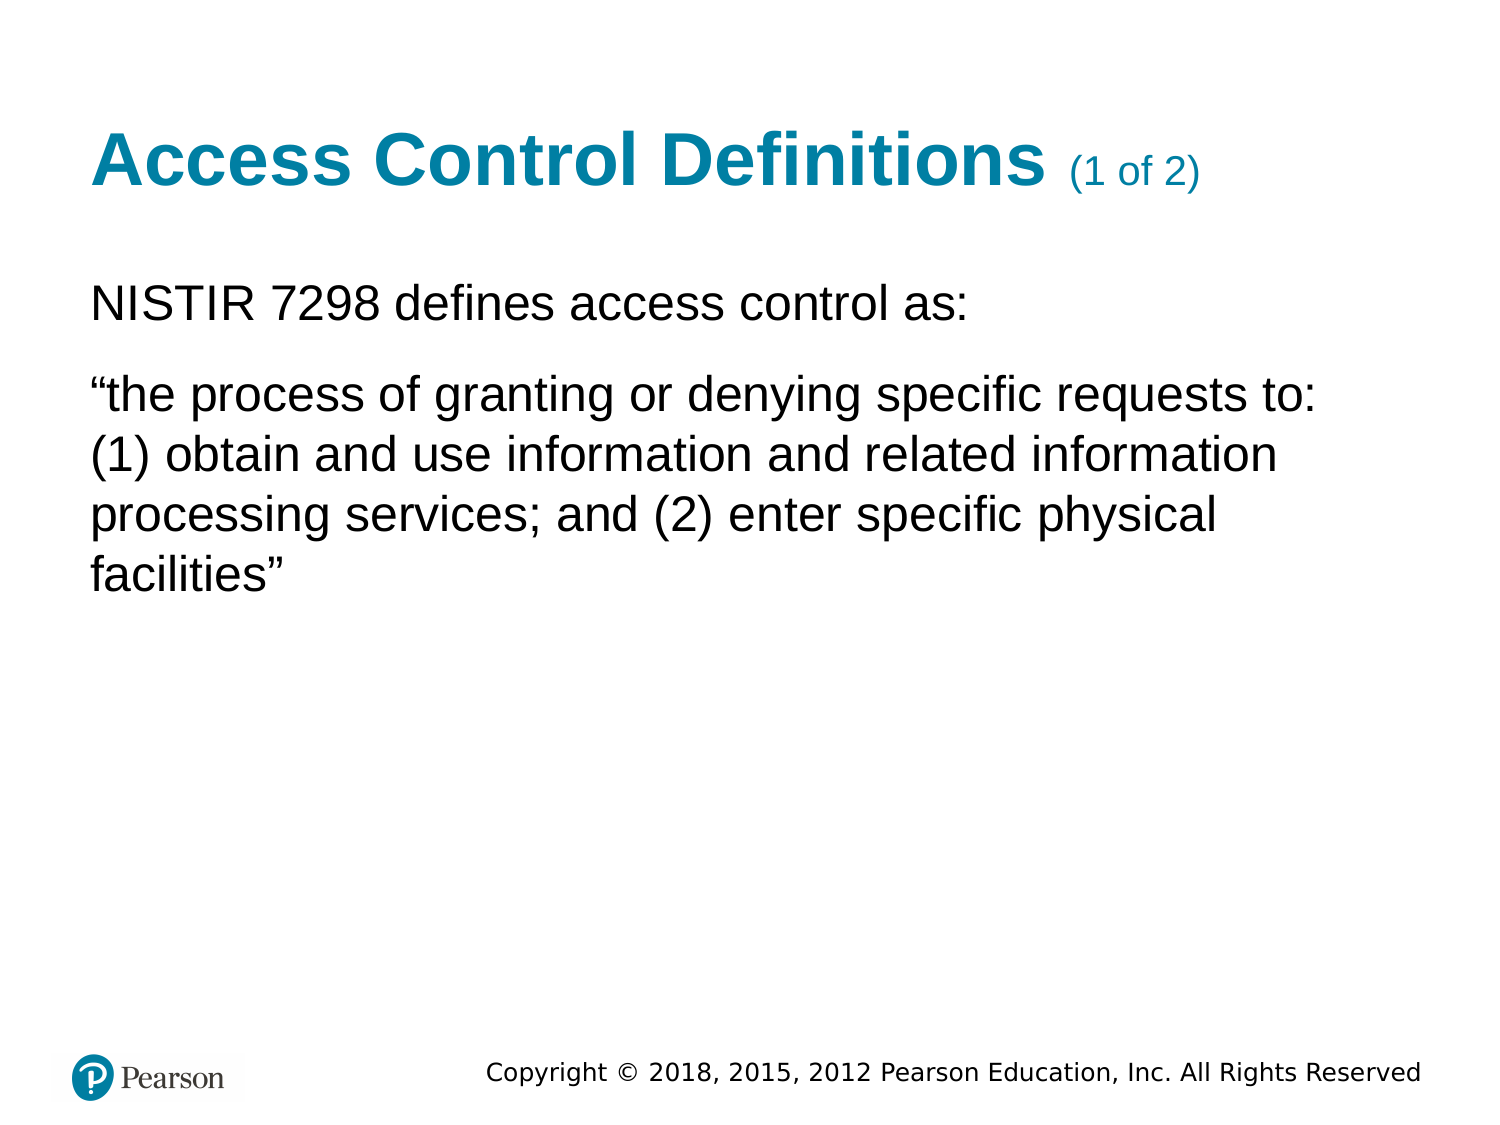

# Access Control Definitions (1 of 2)
N I S T I R 7298 defines access control as:
“the process of granting or denying specific requests to: (1) obtain and use information and related information processing services; and (2) enter specific physical facilities”